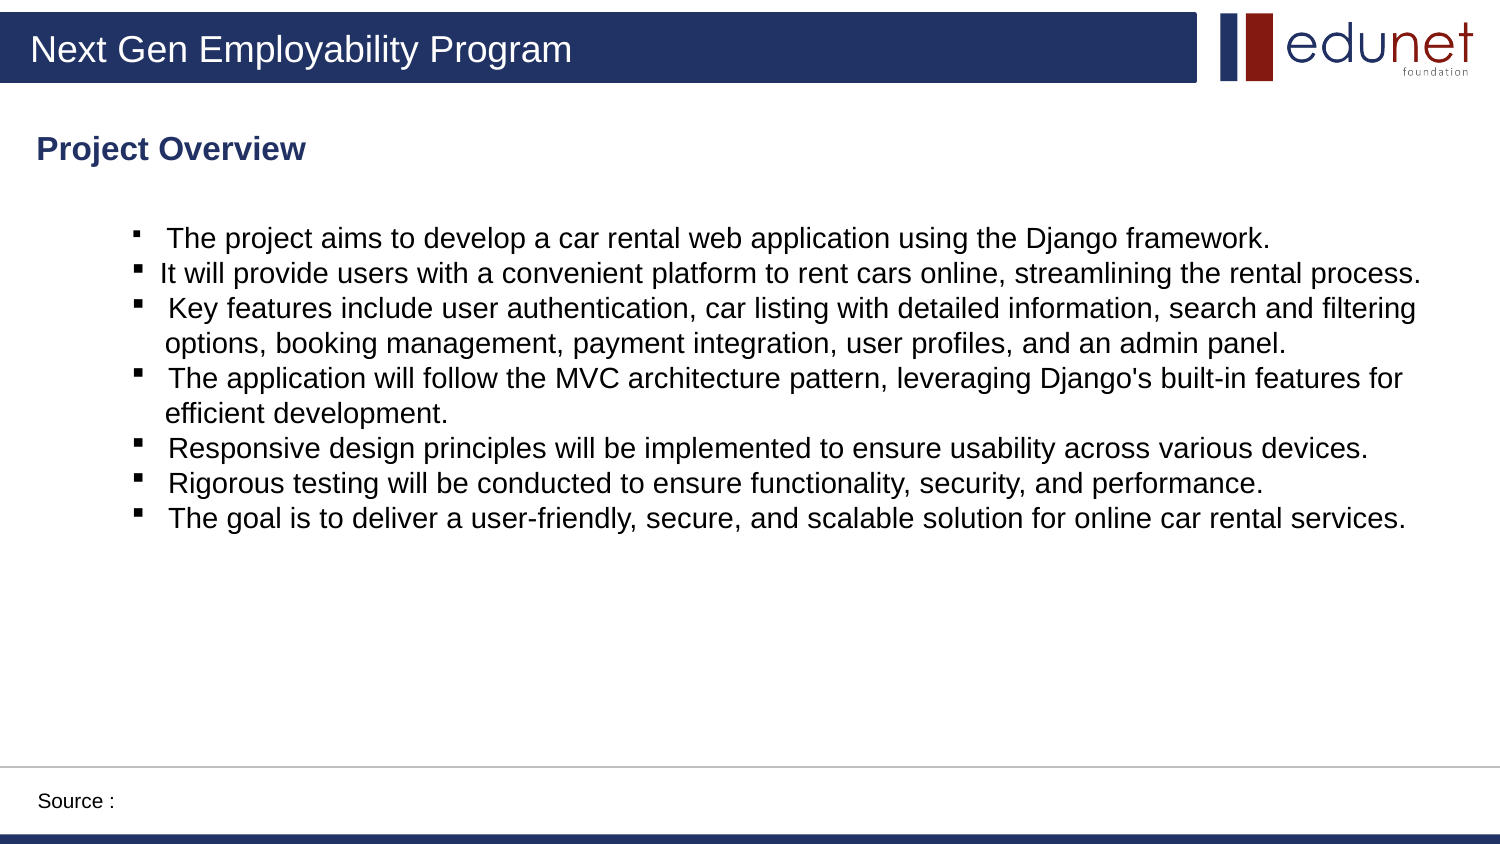

Project Overview
 The project aims to develop a car rental web application using the Django framework.
It will provide users with a convenient platform to rent cars online, streamlining the rental process.
 Key features include user authentication, car listing with detailed information, search and filtering
    options, booking management, payment integration, user profiles, and an admin panel.
 The application will follow the MVC architecture pattern, leveraging Django's built-in features for
    efficient development.
 Responsive design principles will be implemented to ensure usability across various devices.
 Rigorous testing will be conducted to ensure functionality, security, and performance.
 The goal is to deliver a user-friendly, secure, and scalable solution for online car rental services.
Source :